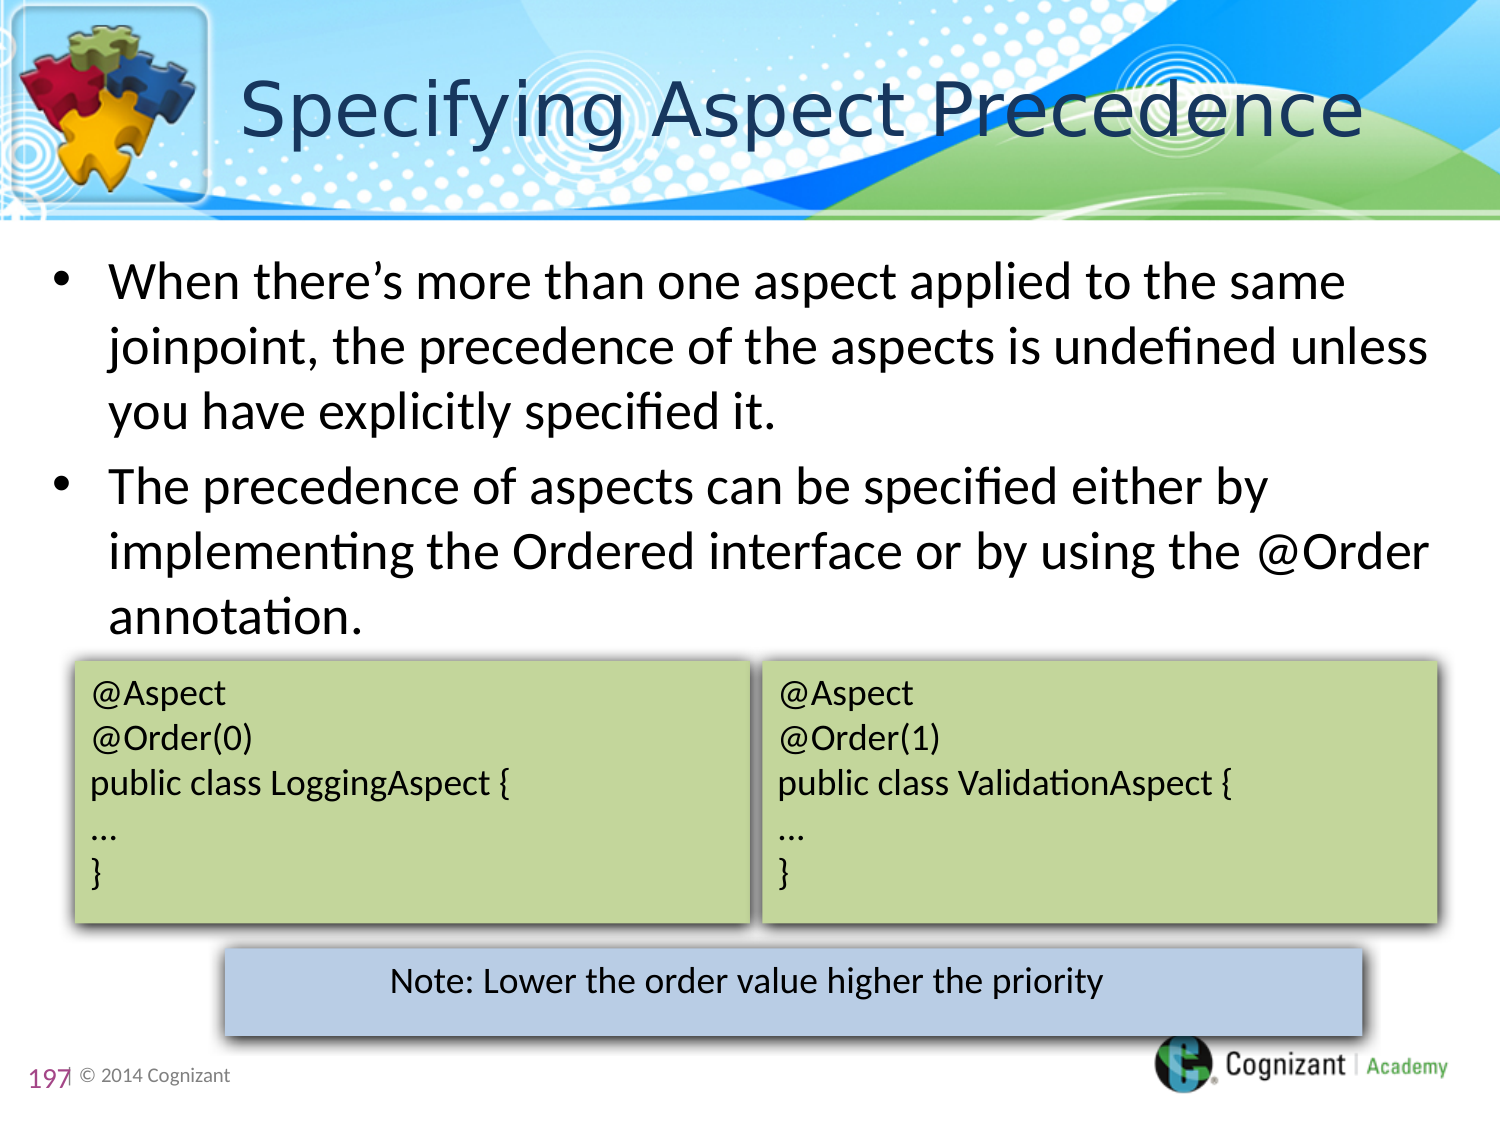

# Specifying Aspect Precedence
When there’s more than one aspect applied to the same joinpoint, the precedence of the aspects is undefined unless you have explicitly specified it.
The precedence of aspects can be specified either by implementing the Ordered interface or by using the @Order annotation.

@Aspect
@Order(0)
public class LoggingAspect {
...
}
@Aspect
@Order(1)
public class ValidationAspect {
...
}
Note: Lower the order value higher the priority
197